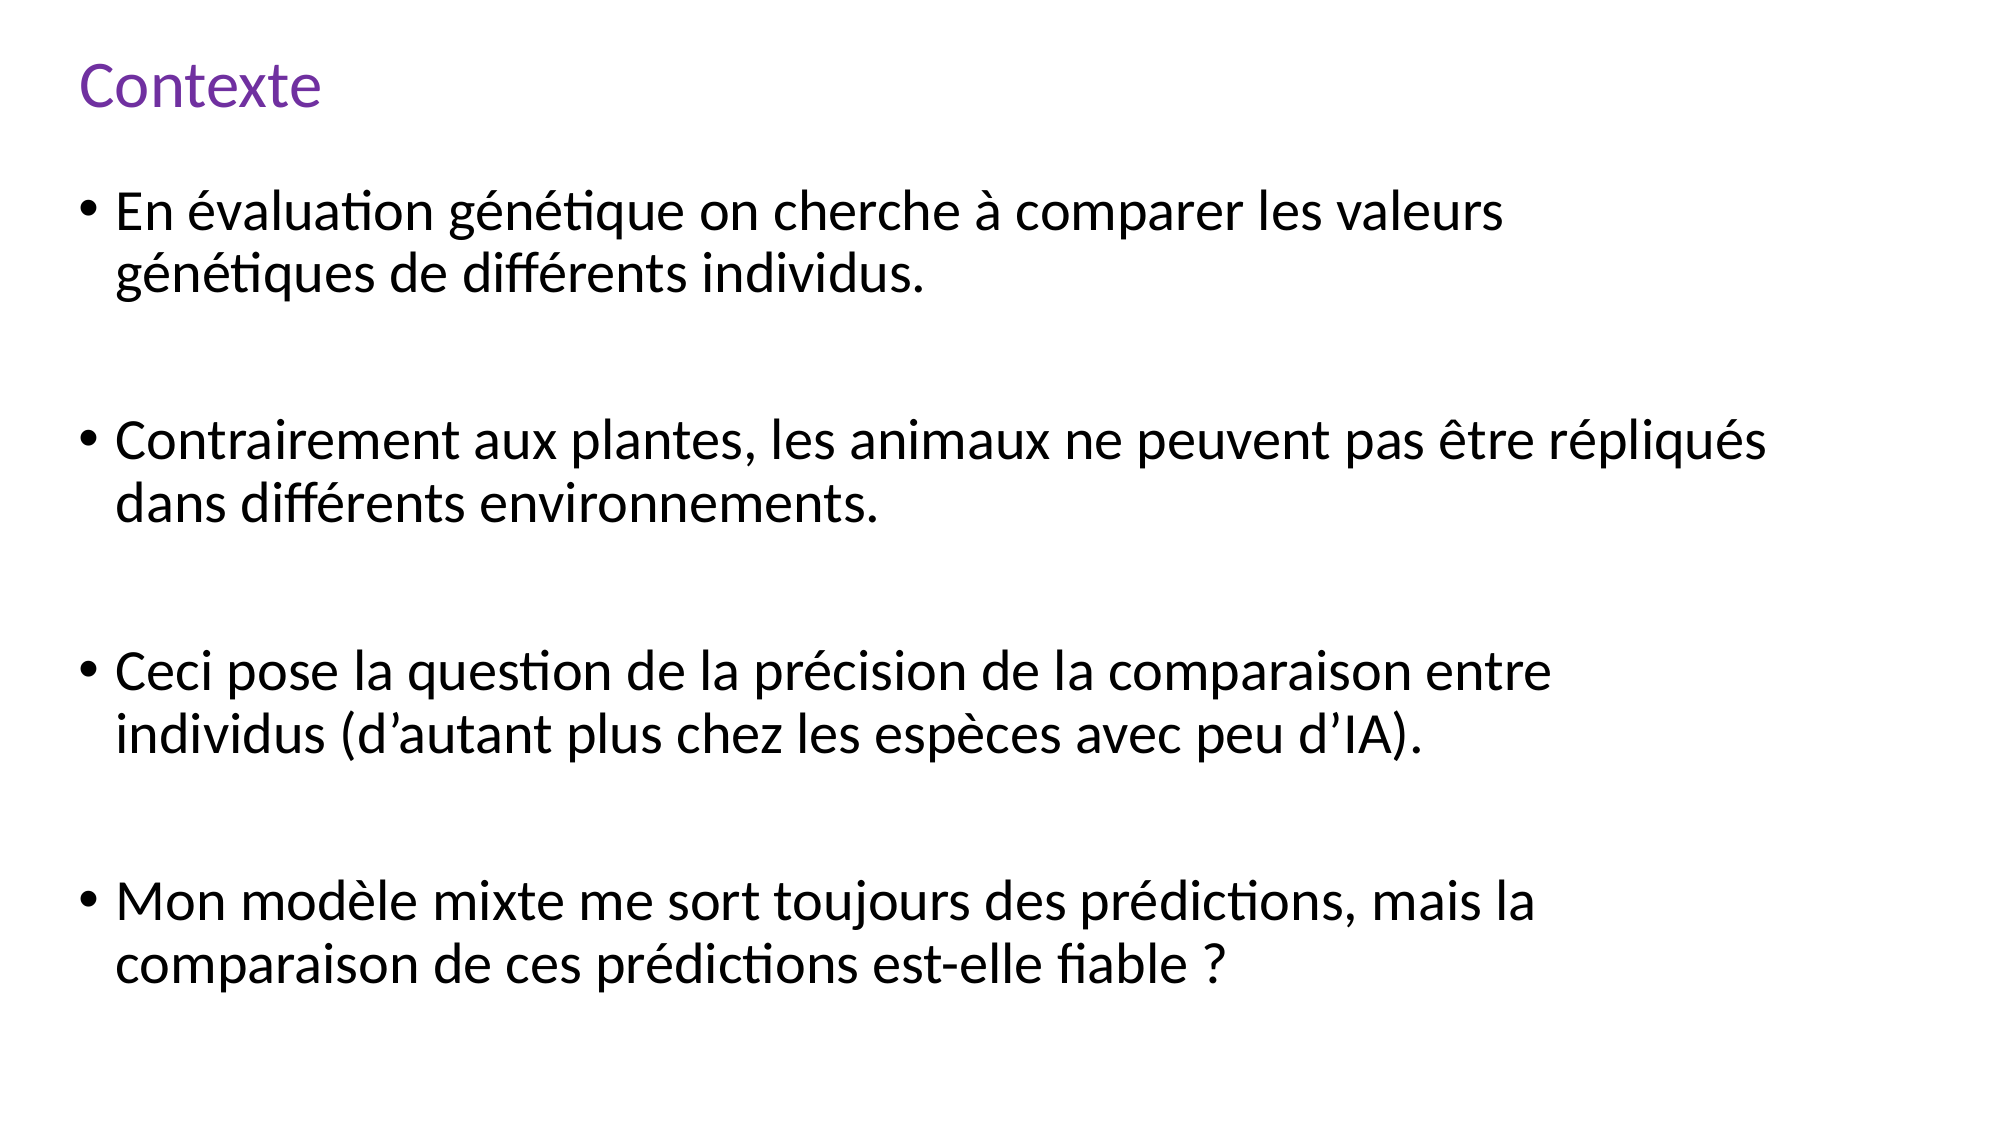

Contexte

En évaluation génétique on cherche à comparer les valeurs génétiques de différents individus.

Contrairement aux plantes, les animaux ne peuvent pas être répliqués dans différents environnements.

Ceci pose la question de la précision de la comparaison entre individus (d’autant plus chez les espèces avec peu d’IA).

Mon modèle mixte me sort toujours des prédictions, mais la comparaison de ces prédictions est-elle fiable ?